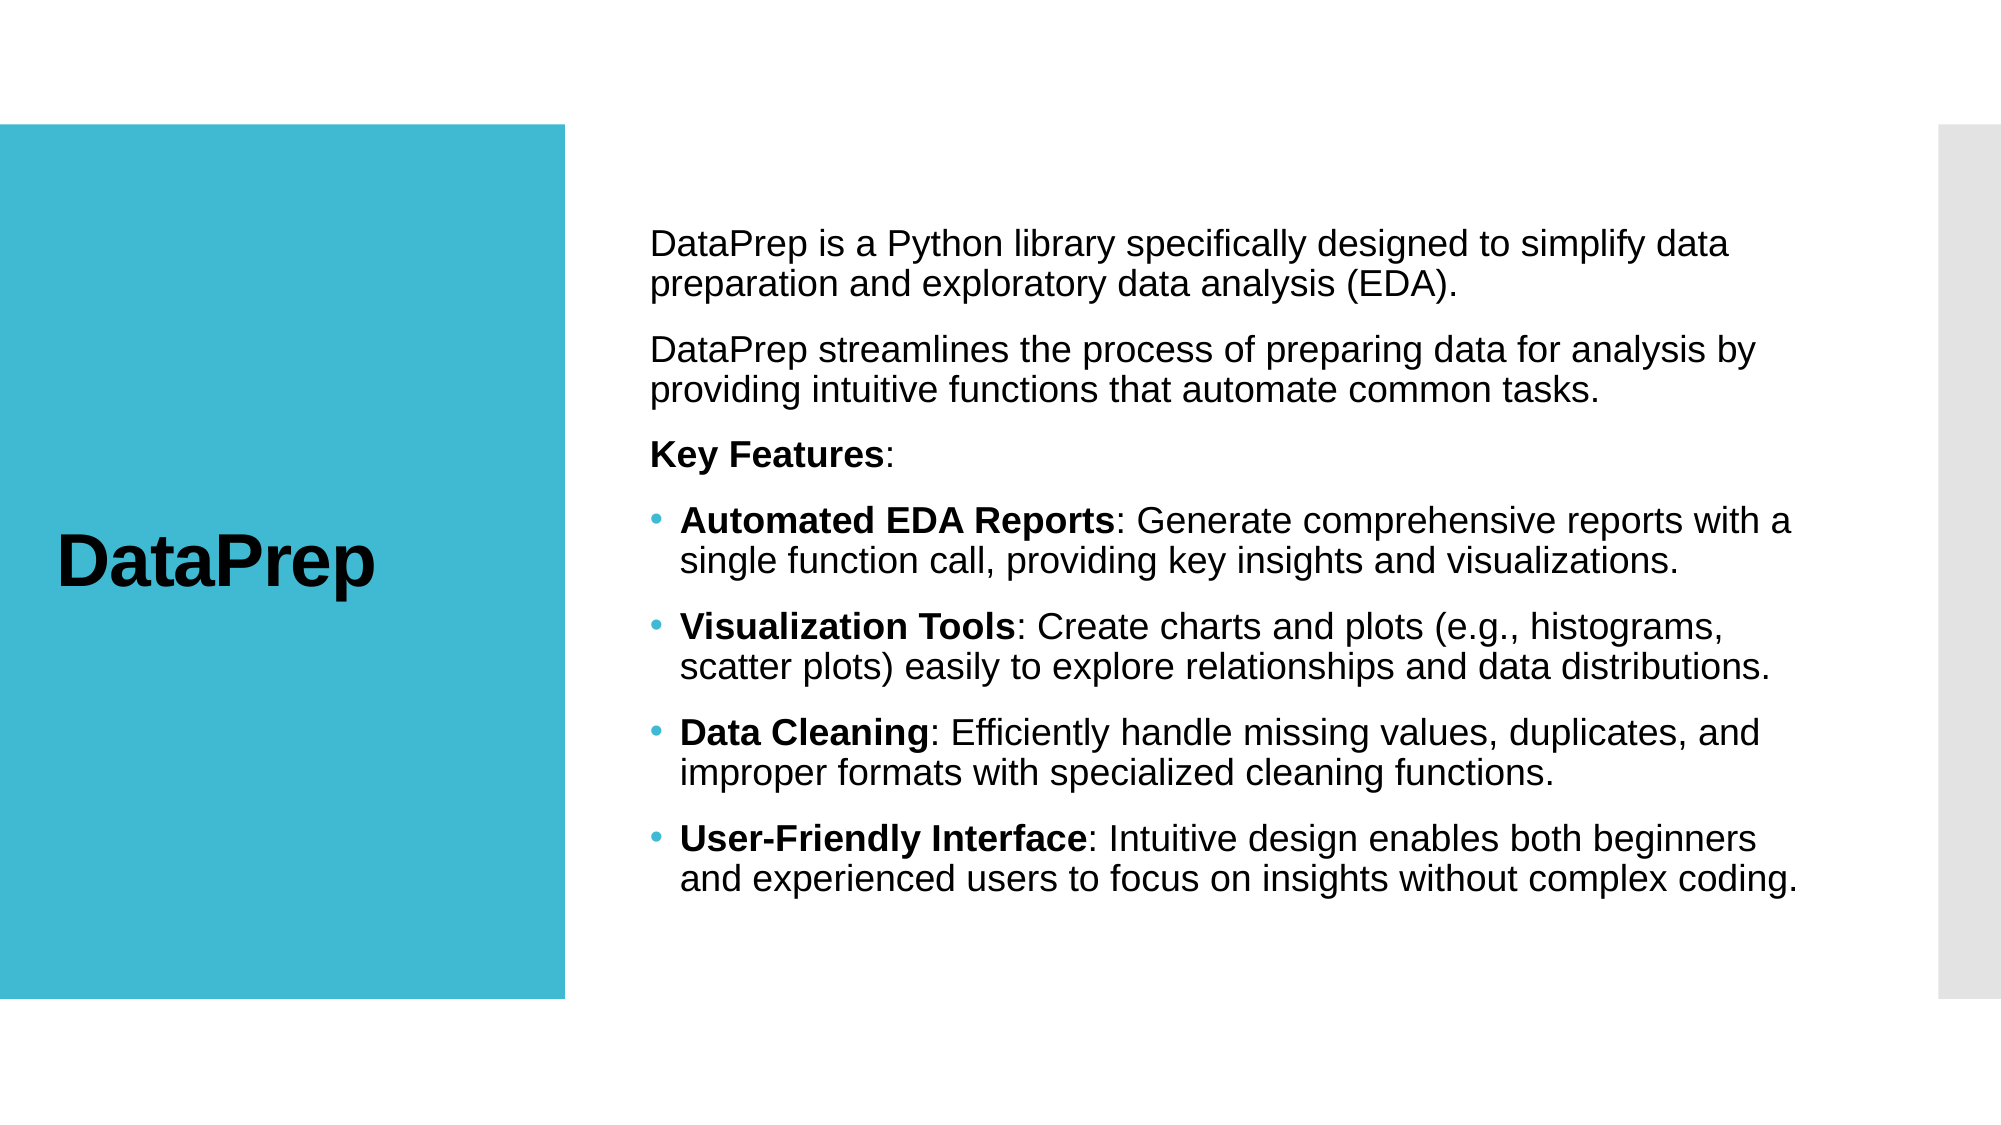

DataPrep is a Python library specifically designed to simplify data preparation and exploratory data analysis (EDA).
DataPrep streamlines the process of preparing data for analysis by providing intuitive functions that automate common tasks.
Key Features:
Automated EDA Reports: Generate comprehensive reports with a single function call, providing key insights and visualizations.
Visualization Tools: Create charts and plots (e.g., histograms, scatter plots) easily to explore relationships and data distributions.
Data Cleaning: Efficiently handle missing values, duplicates, and improper formats with specialized cleaning functions.
User-Friendly Interface: Intuitive design enables both beginners and experienced users to focus on insights without complex coding.
# DataPrep